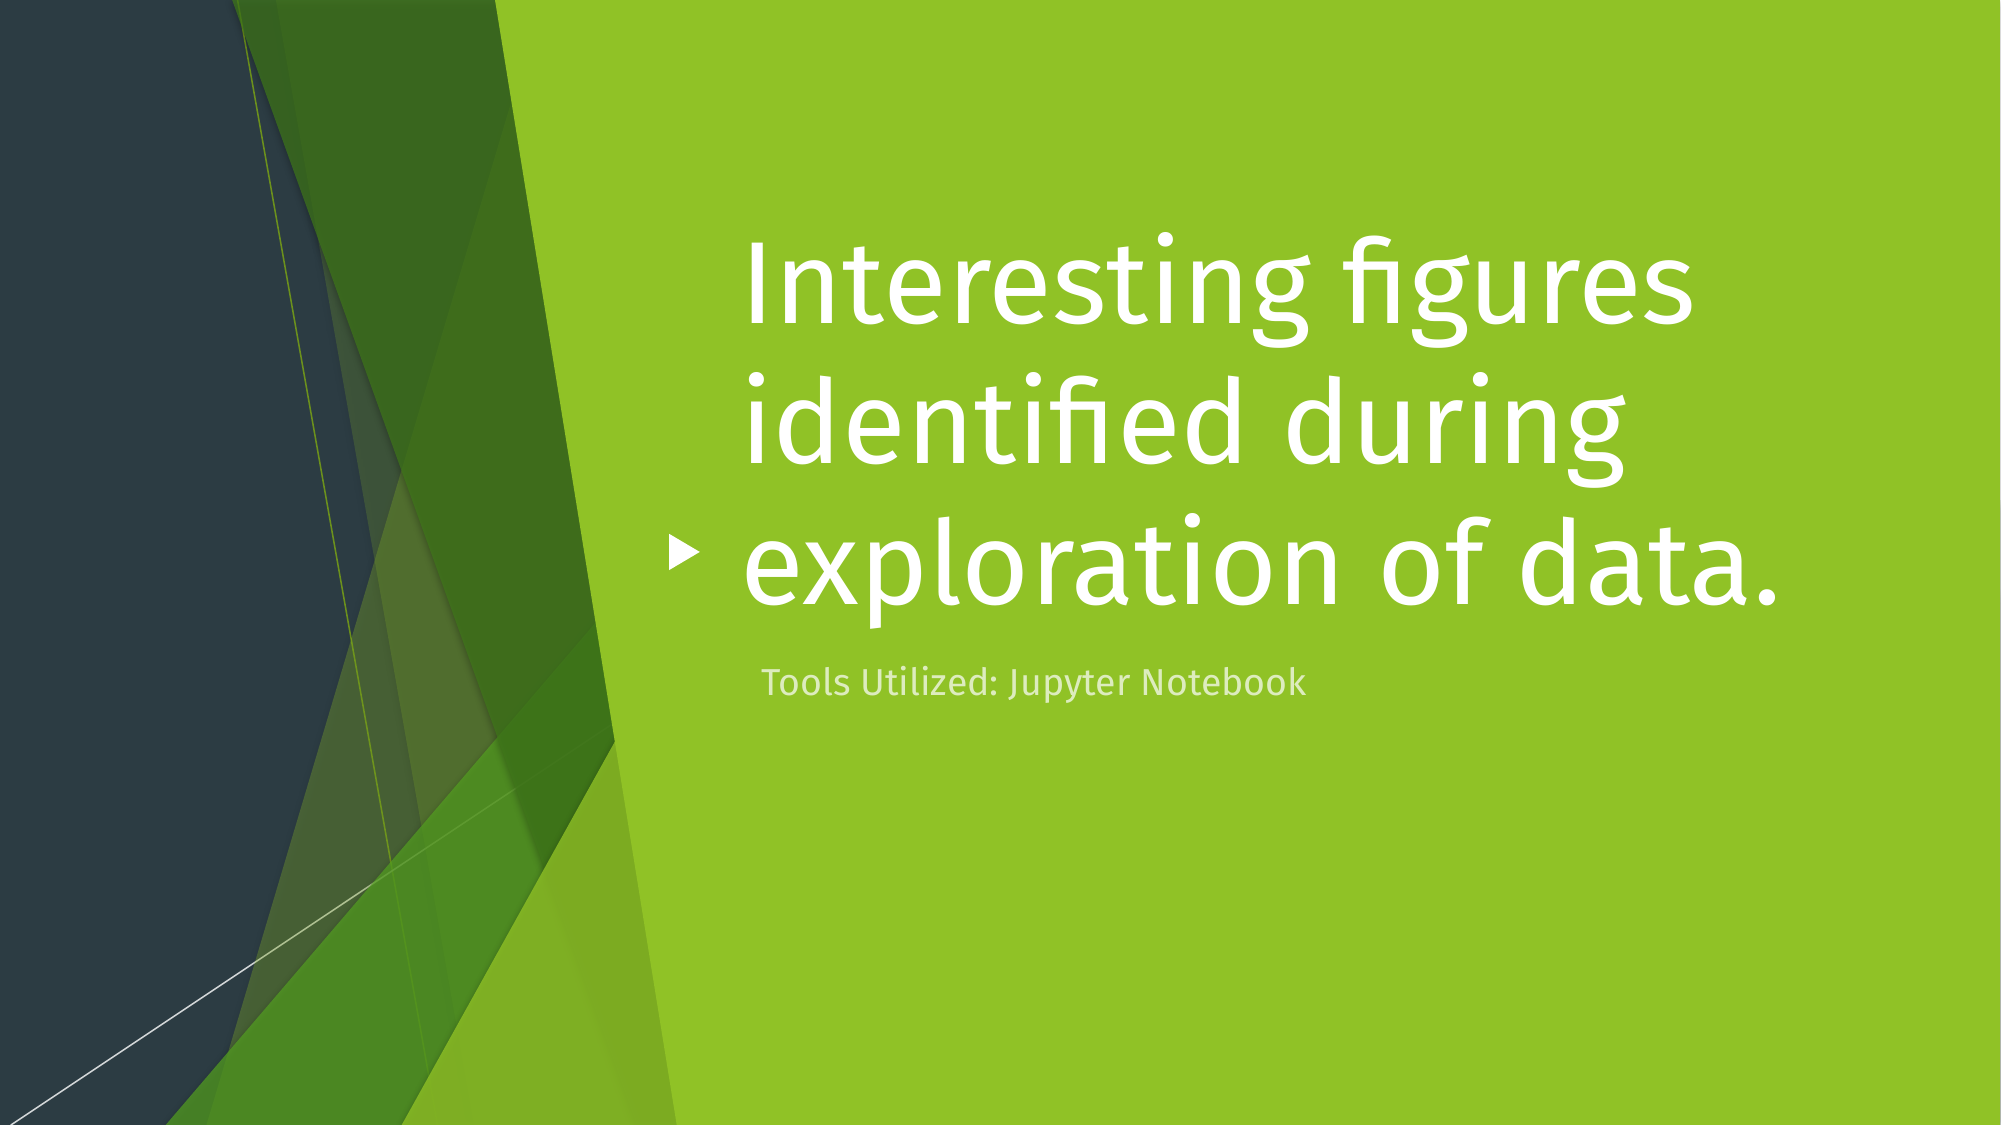

# Interesting figures identified during exploration of data.

Tools Utilized: Jupyter Notebook